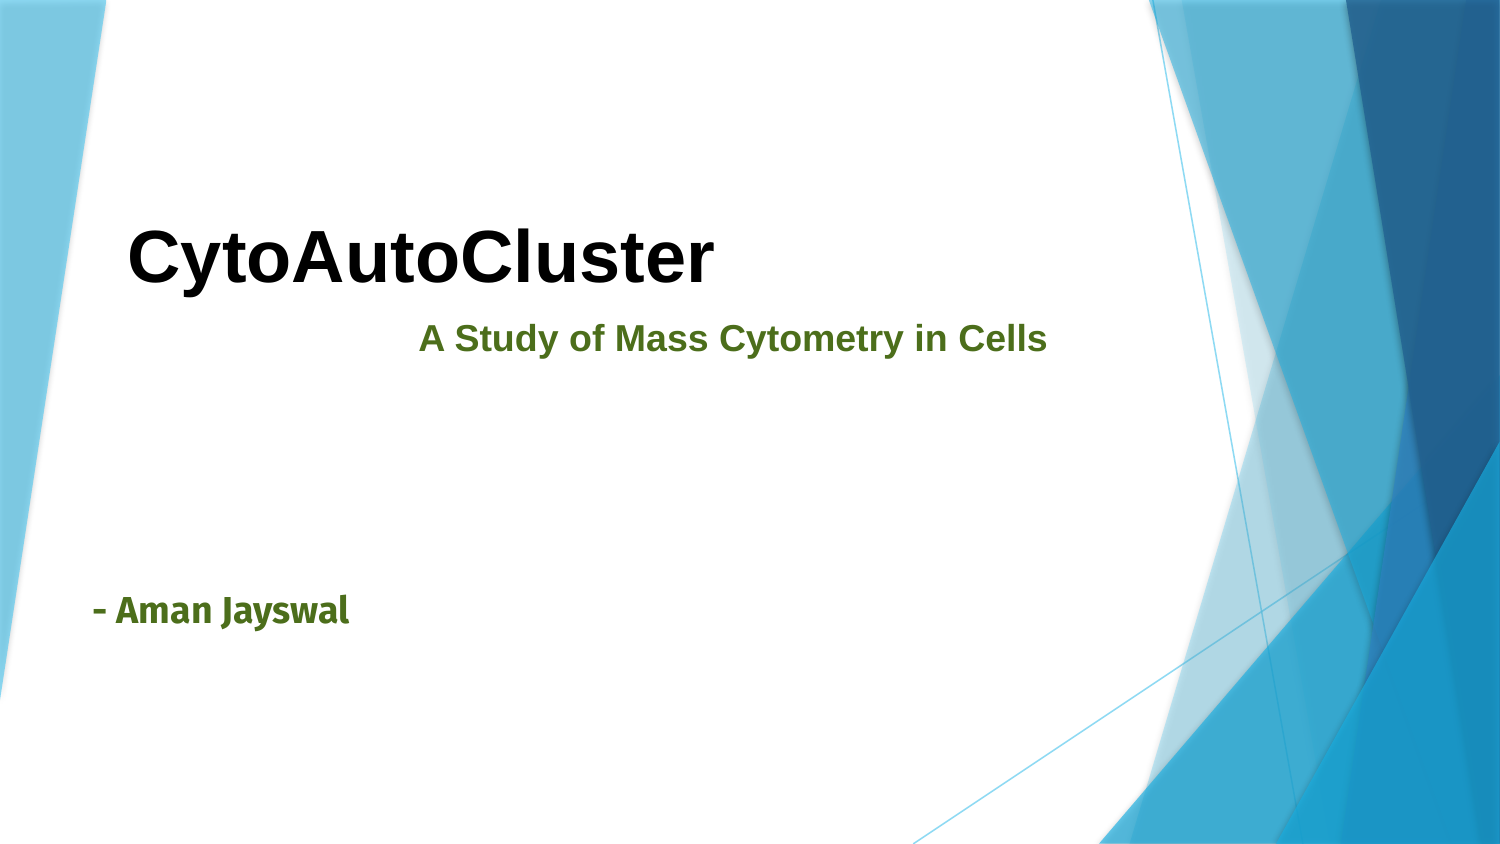

CytoAutoCluster

A Study of Mass Cytometry in Cells
- Aman Jayswal